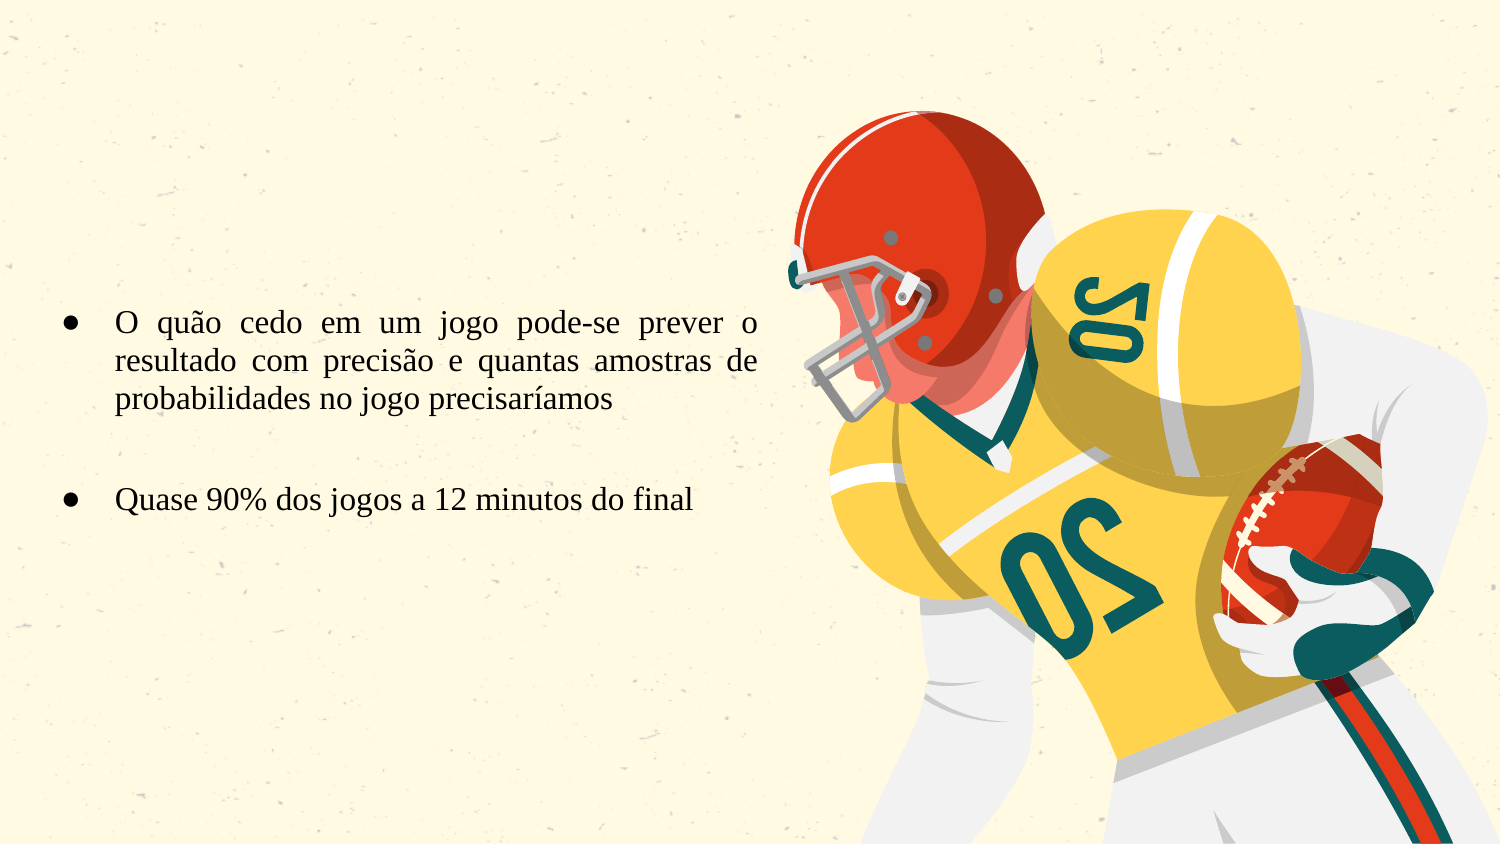

O quão cedo em um jogo pode-se prever o resultado com precisão e quantas amostras de probabilidades no jogo precisaríamos

Quase 90% dos jogos a 12 minutos do final